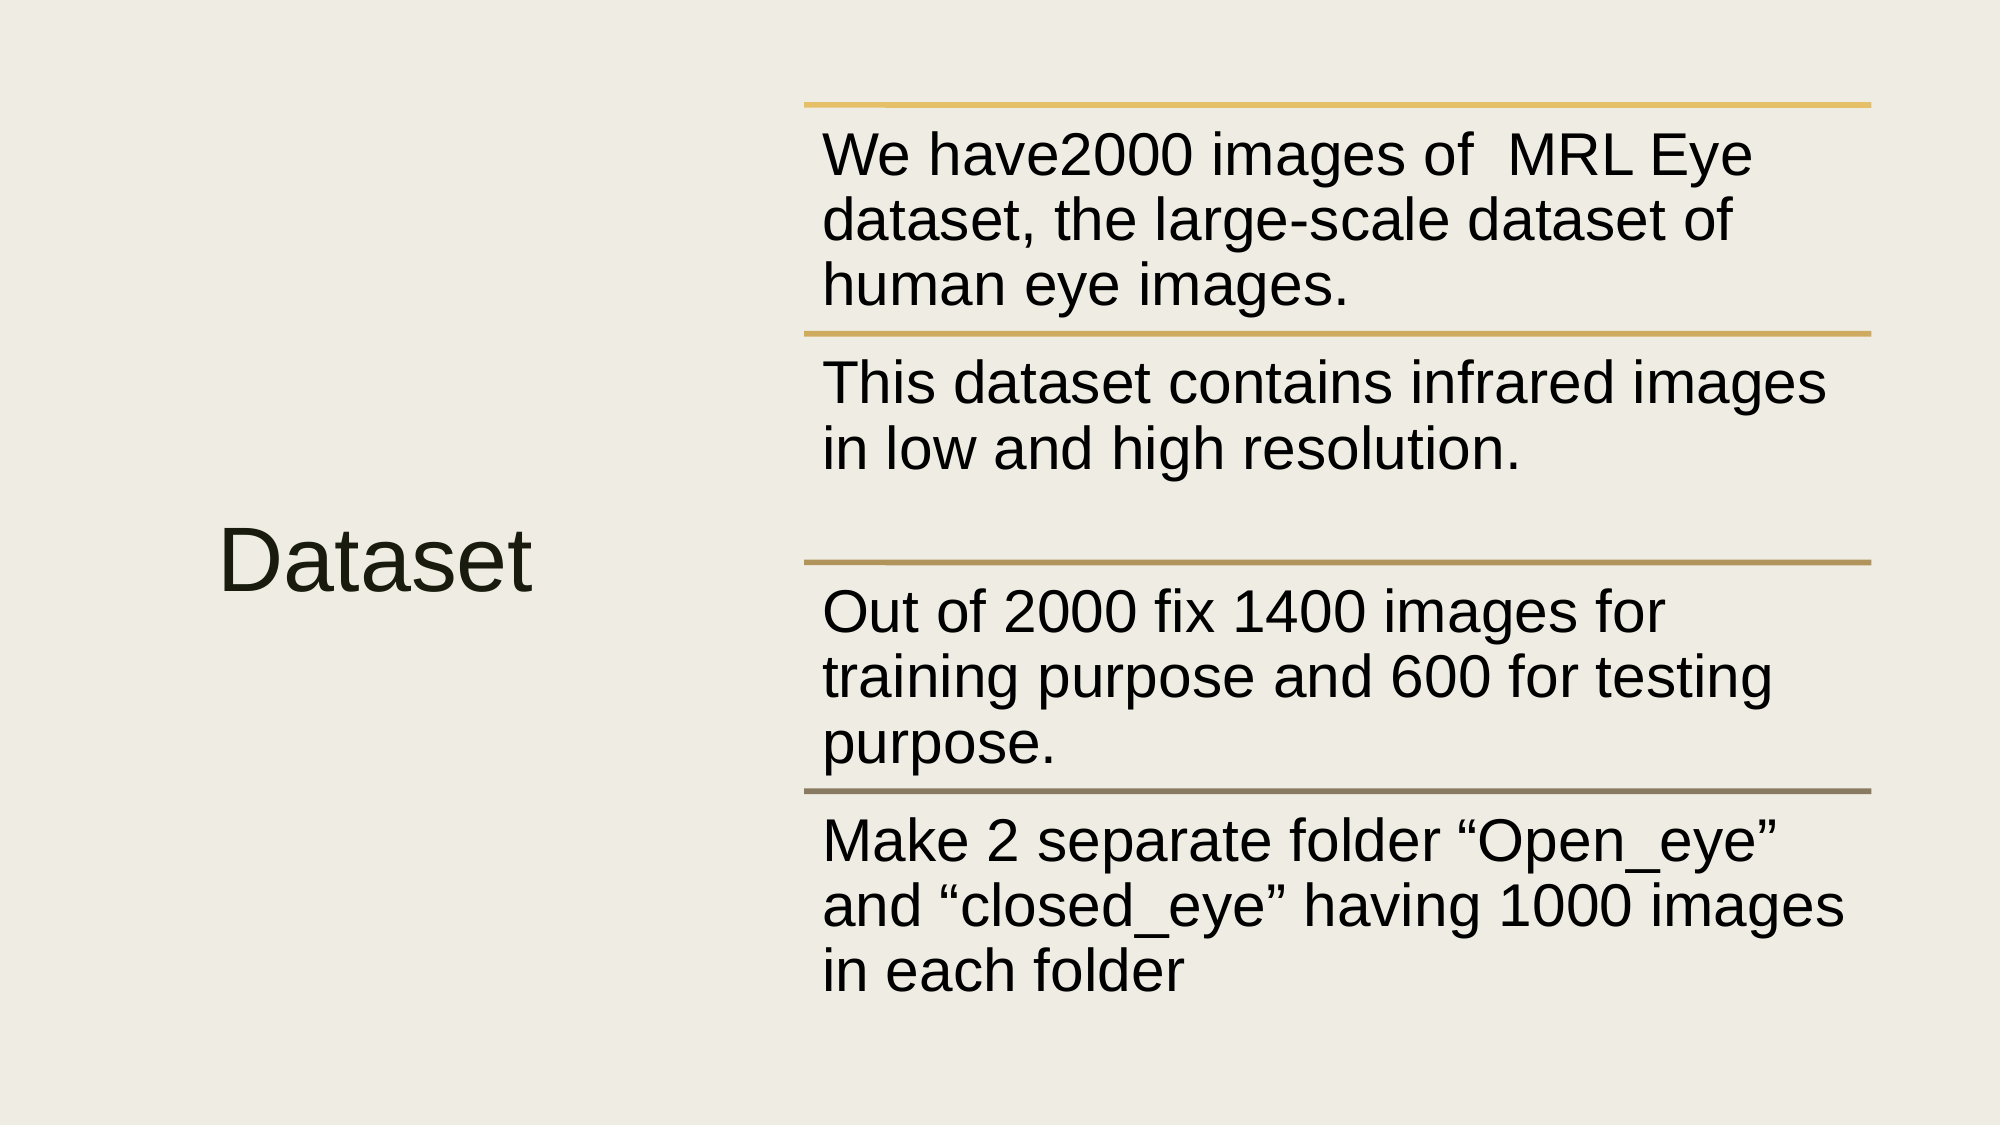

# Dataset
We have2000 images of  MRL Eye dataset, the large-scale dataset of human eye images.
This dataset contains infrared images in low and high resolution.
Out of 2000 fix 1400 images for training purpose and 600 for testing purpose.
Make 2 separate folder “Open_eye” and “closed_eye” having 1000 images in each folder